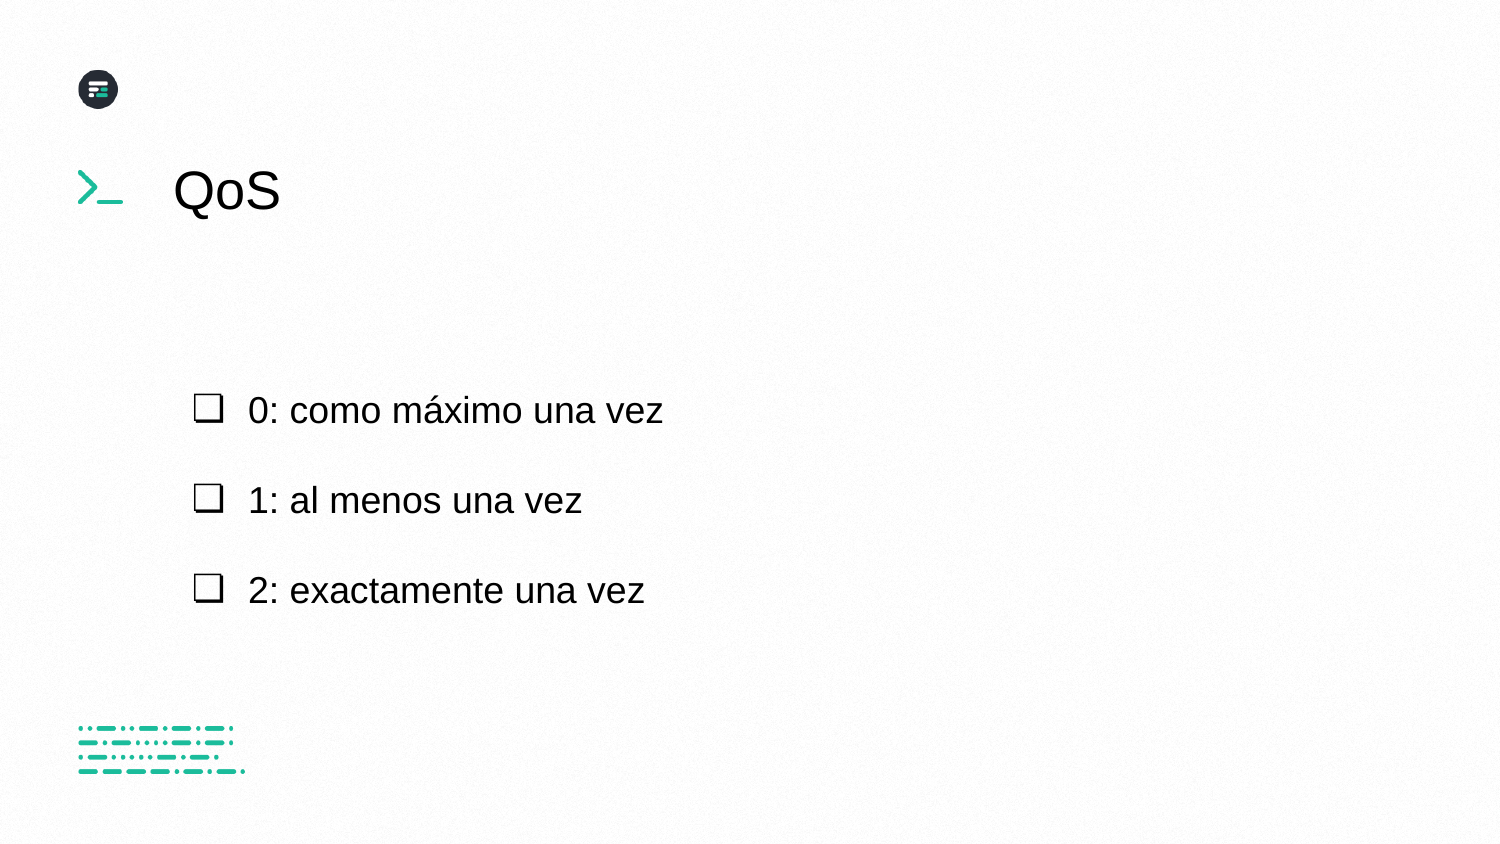

QoS
# 0: como máximo una vez

1: al menos una vez

2: exactamente una vez